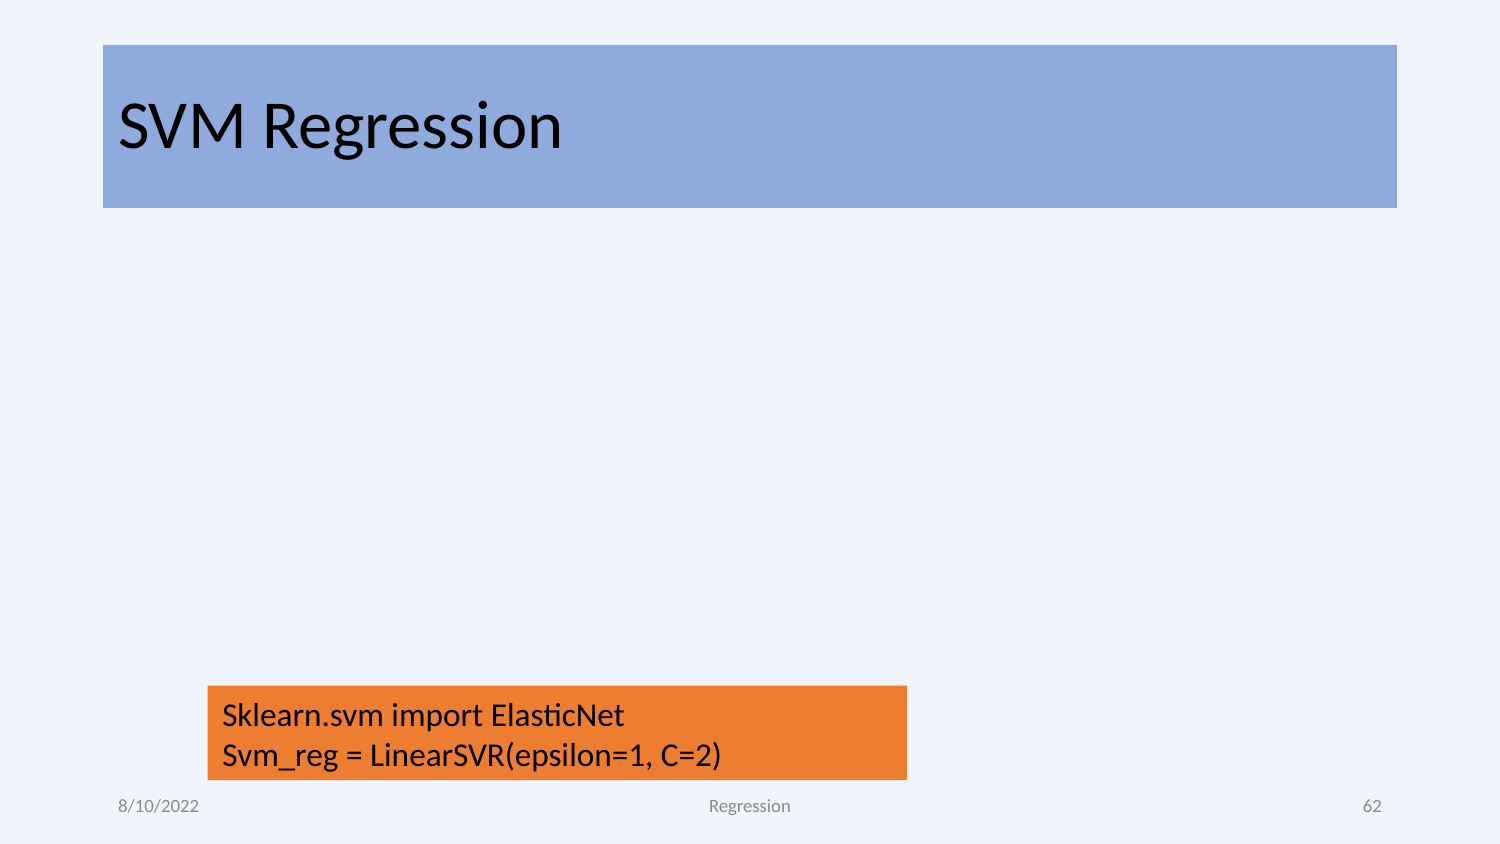

# SVM Regression
Sklearn.svm import ElasticNet
Svm_reg = LinearSVR(epsilon=1, C=2)
8/10/2022
Regression
62